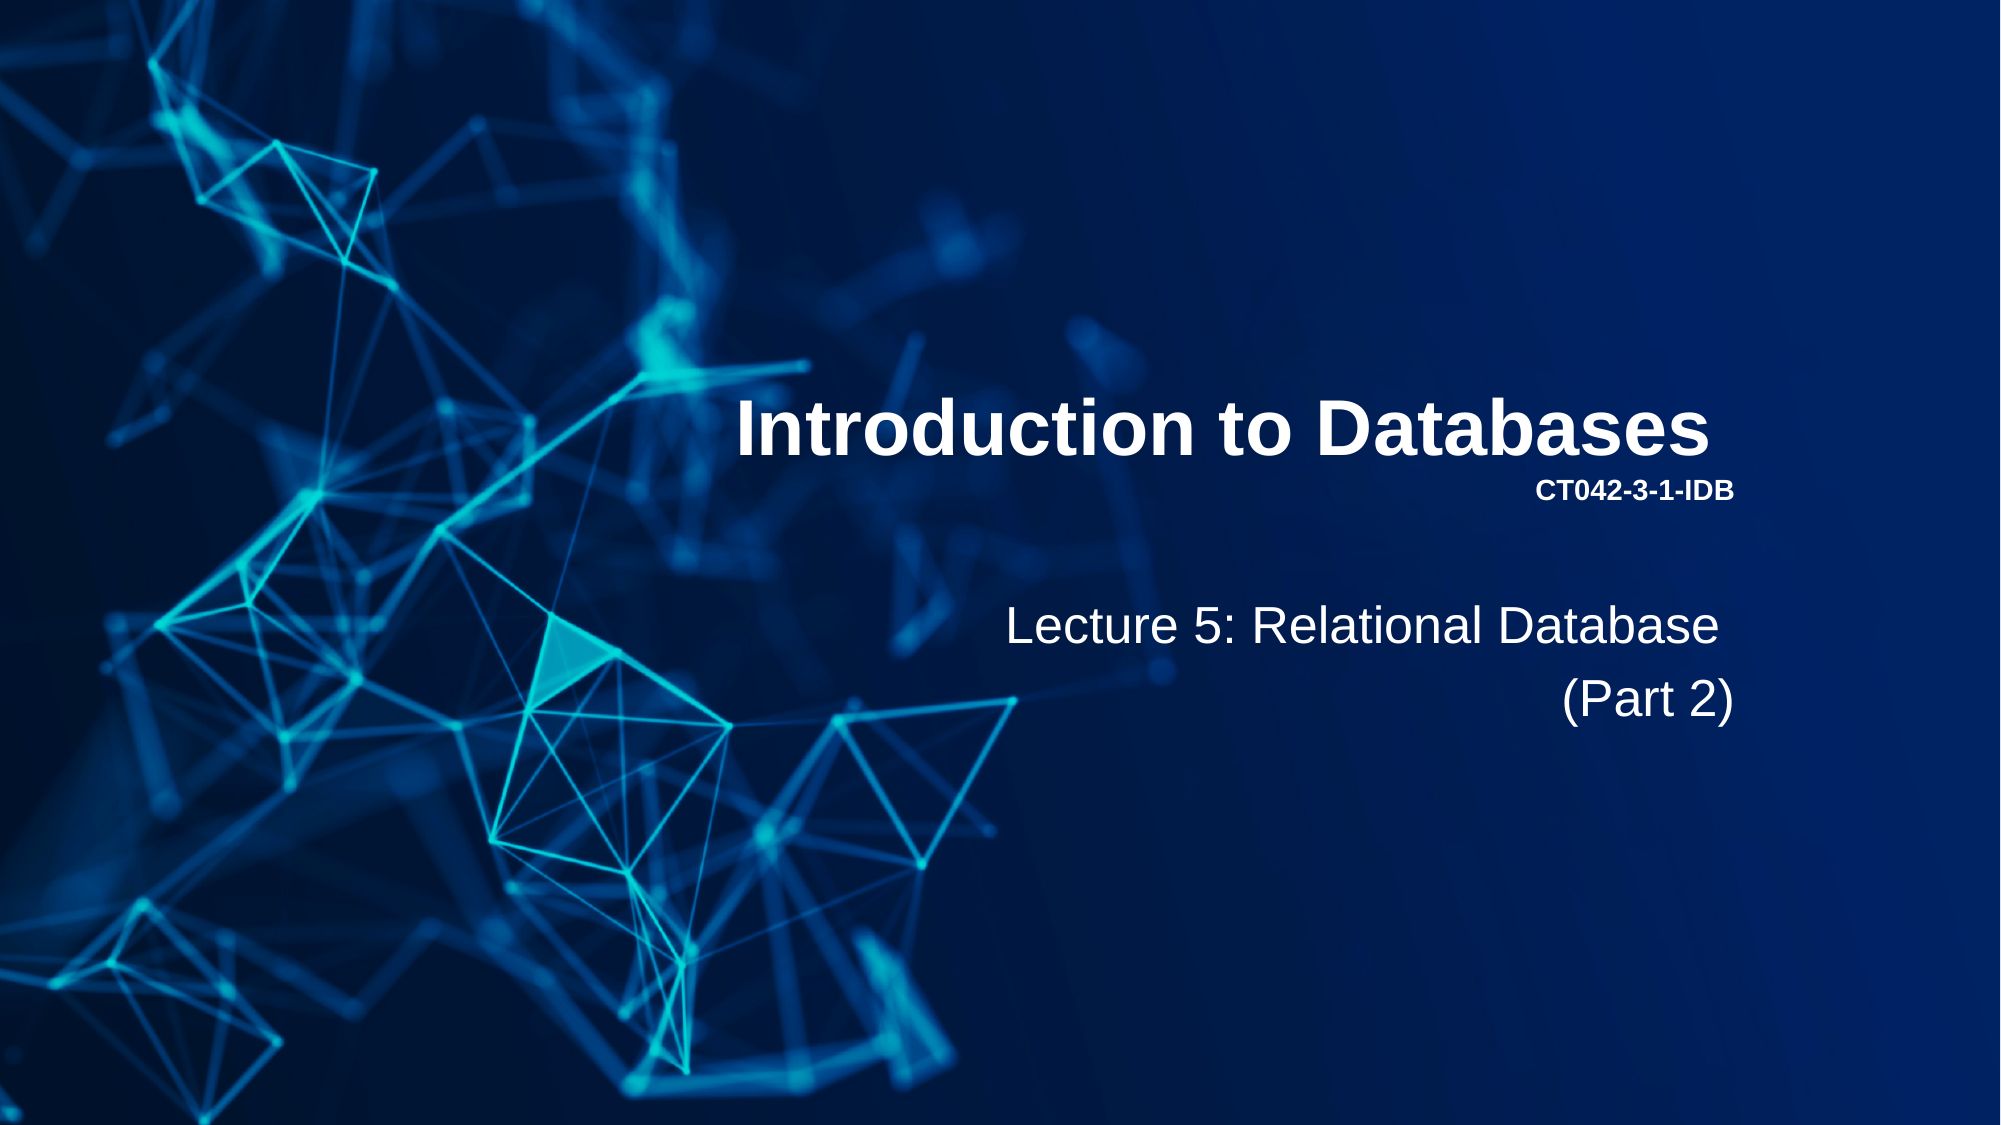

# Introduction to Databases CT042-3-1-IDB
Lecture 5: Relational Database
(Part 2)